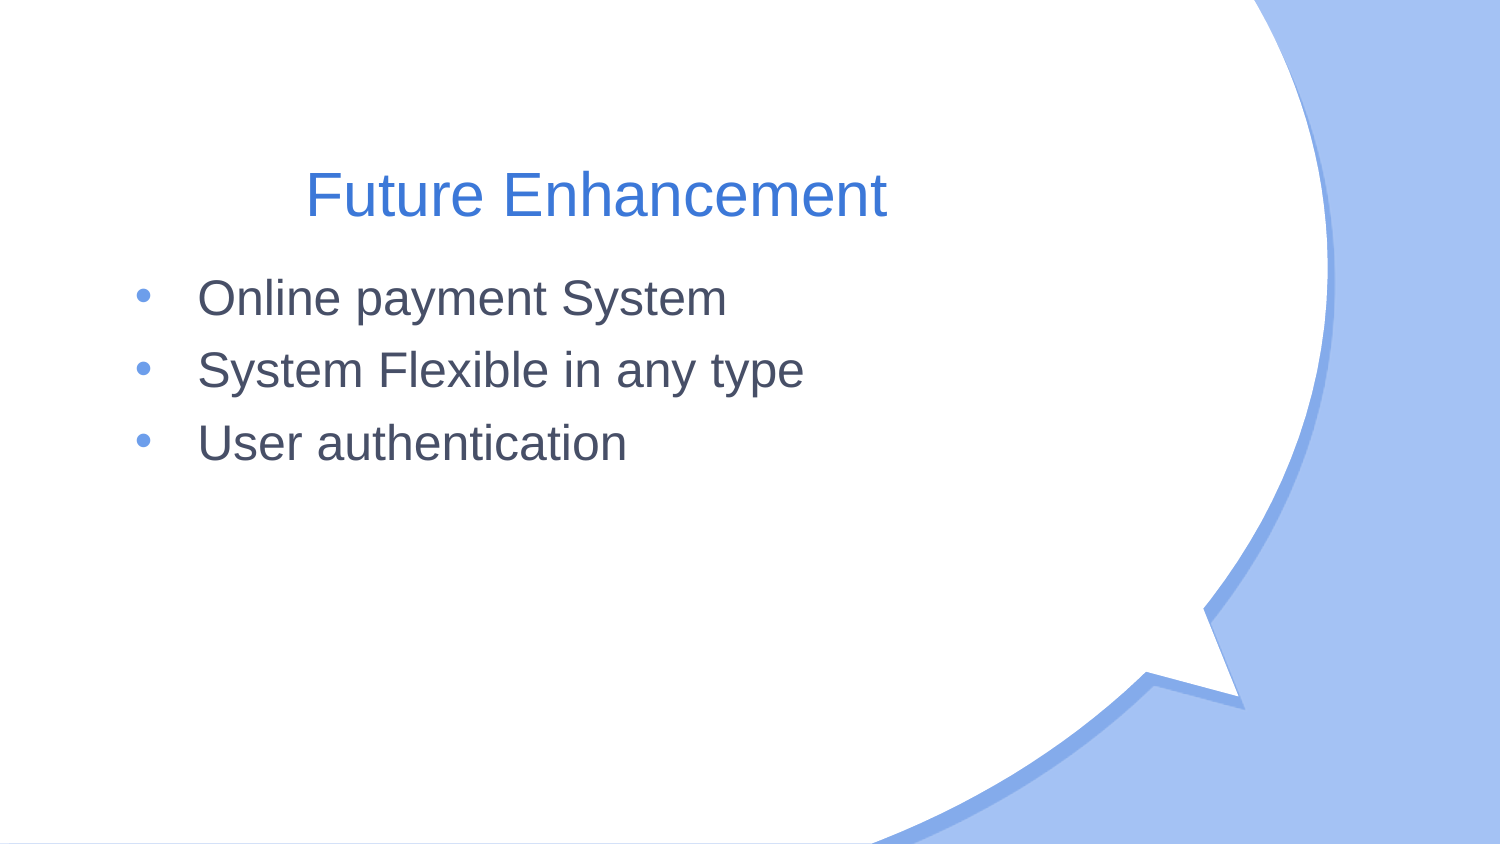

# Future Enhancement
Online payment System
System Flexible in any type
User authentication